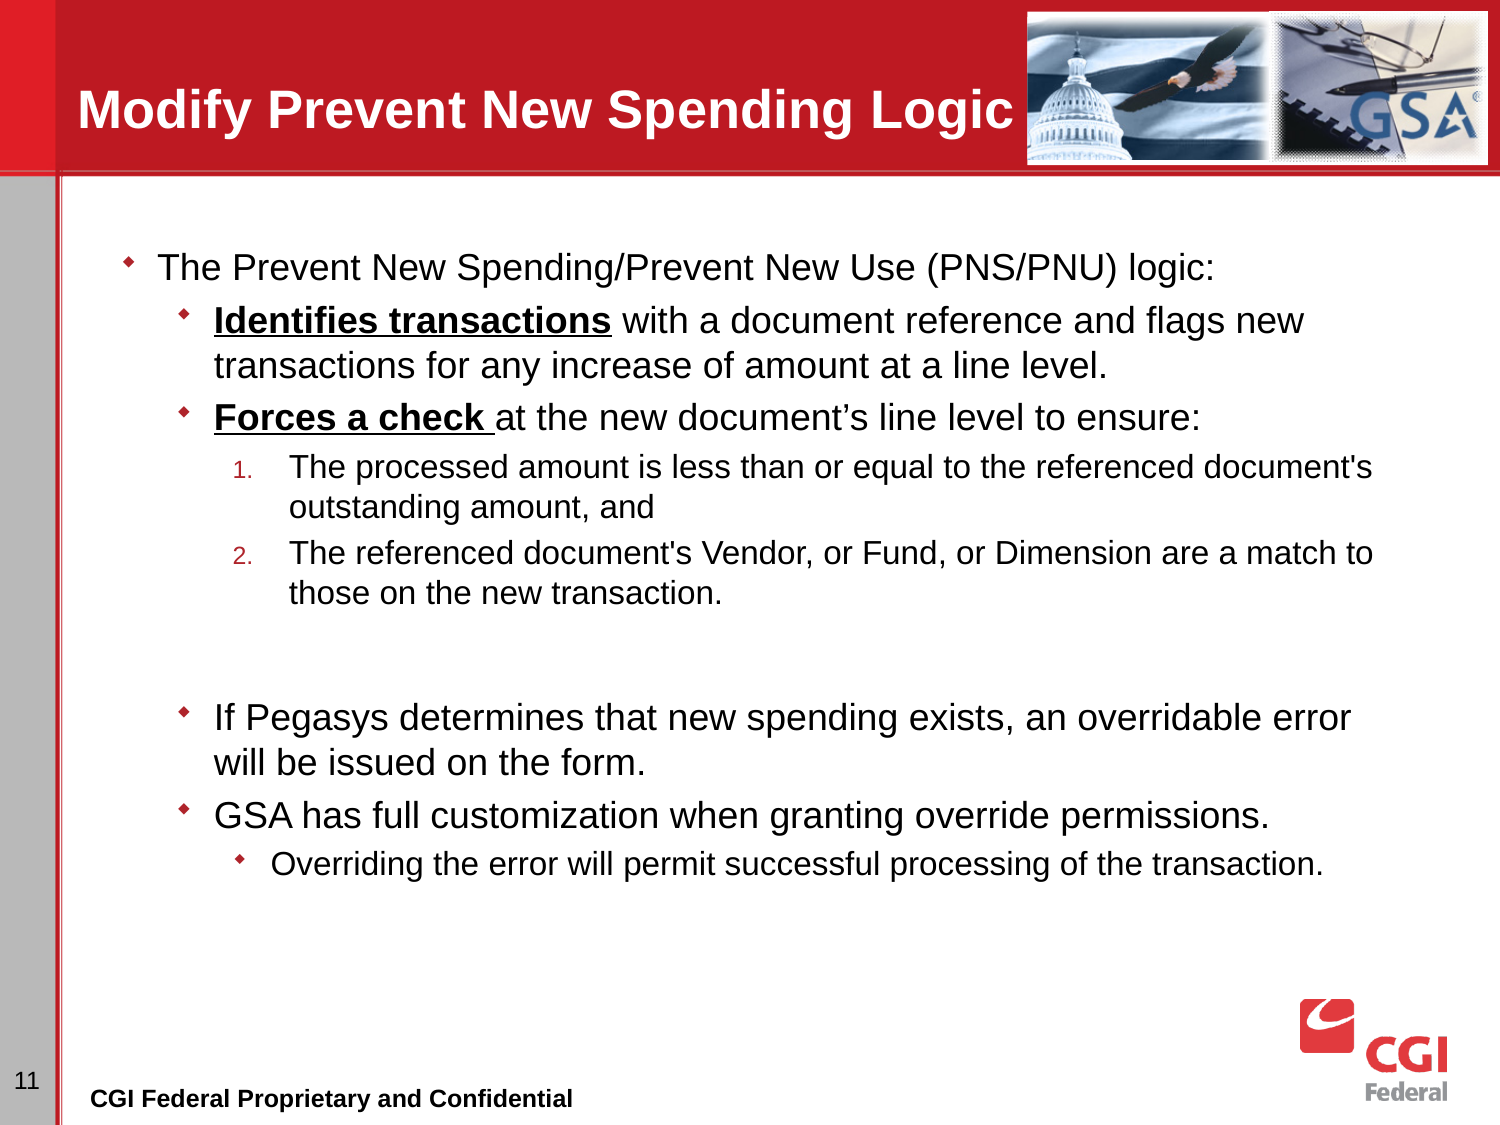

# Modify Prevent New Spending Logic
The Prevent New Spending/Prevent New Use (PNS/PNU) logic:
Identifies transactions with a document reference and flags new transactions for any increase of amount at a line level.
Forces a check at the new document’s line level to ensure:
The processed amount is less than or equal to the referenced document's outstanding amount, and
The referenced document's Vendor, or Fund, or Dimension are a match to those on the new transaction.

If Pegasys determines that new spending exists, an overridable error will be issued on the form.
GSA has full customization when granting override permissions.
Overriding the error will permit successful processing of the transaction.

11
CGI Federal Proprietary and Confidential